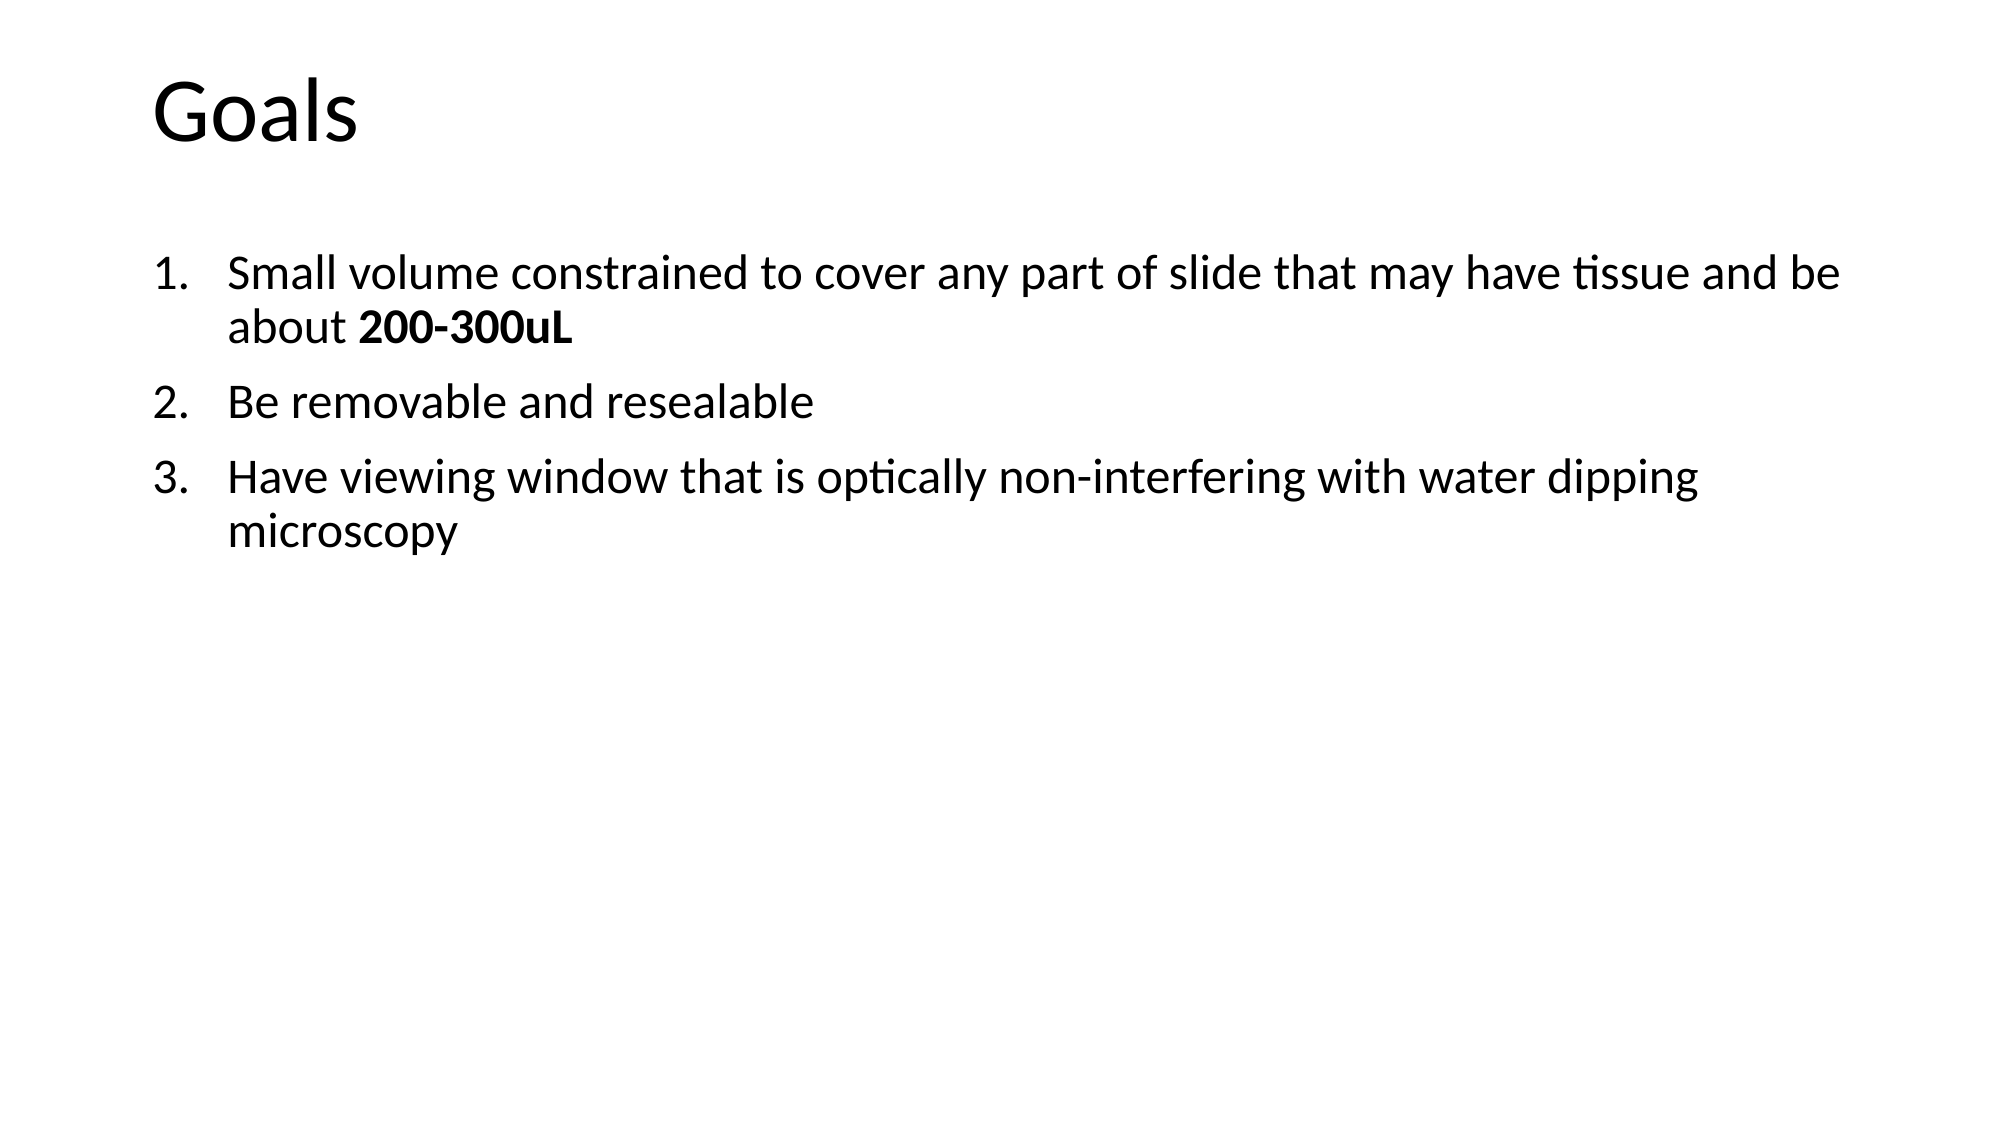

# Goals
Small volume constrained to cover any part of slide that may have tissue and be about 200-300uL
Be removable and resealable
Have viewing window that is optically non-interfering with water dipping microscopy